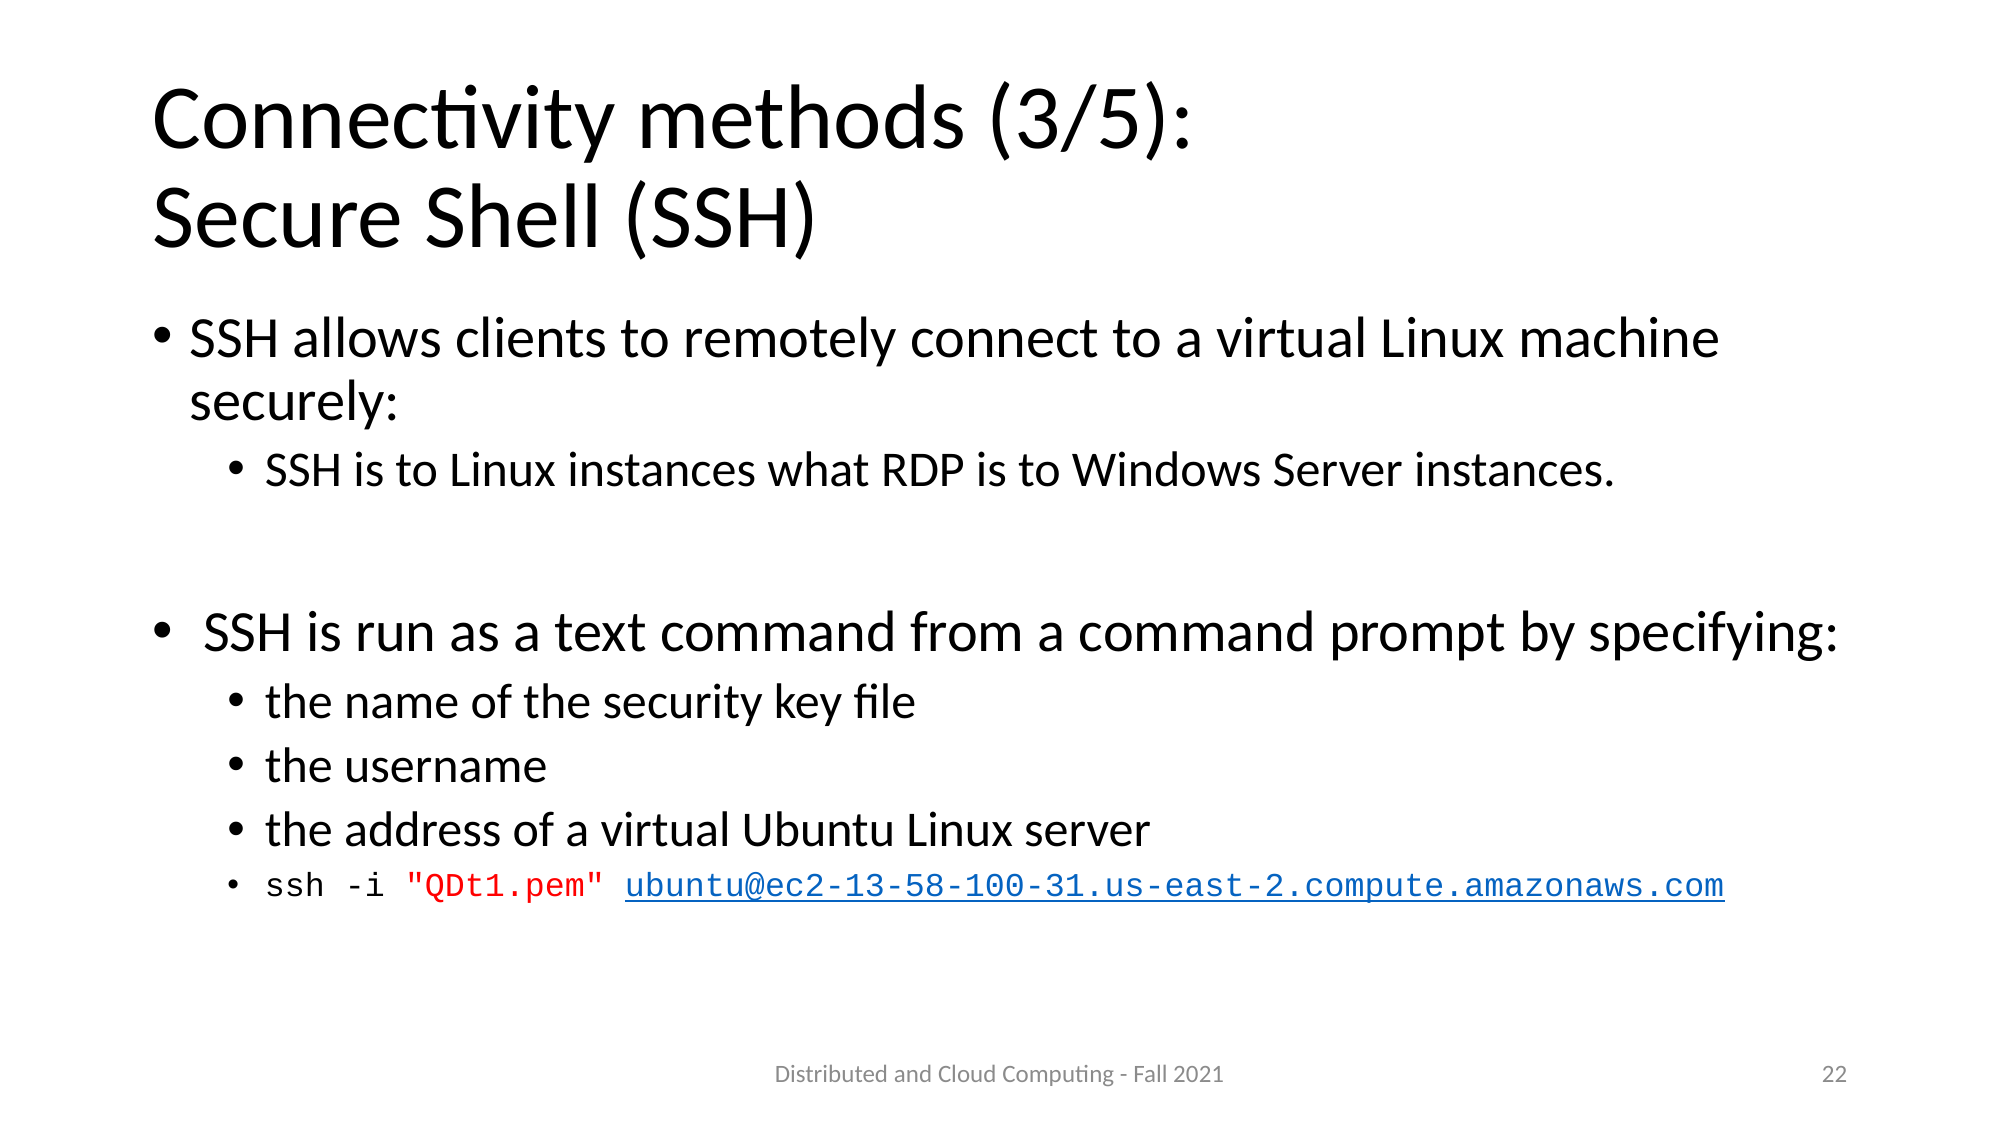

# Connectivity methods (3/5): Secure Shell (SSH)
SSH allows clients to remotely connect to a virtual Linux machine securely:
SSH is to Linux instances what RDP is to Windows Server instances.

 SSH is run as a text command from a command prompt by specifying:
the name of the security key file
the username
the address of a virtual Ubuntu Linux server
ssh -i "QDt1.pem" ubuntu@ec2-13-58-100-31.us-east-2.compute.amazonaws.com

Distributed and Cloud Computing - Fall 2021
22